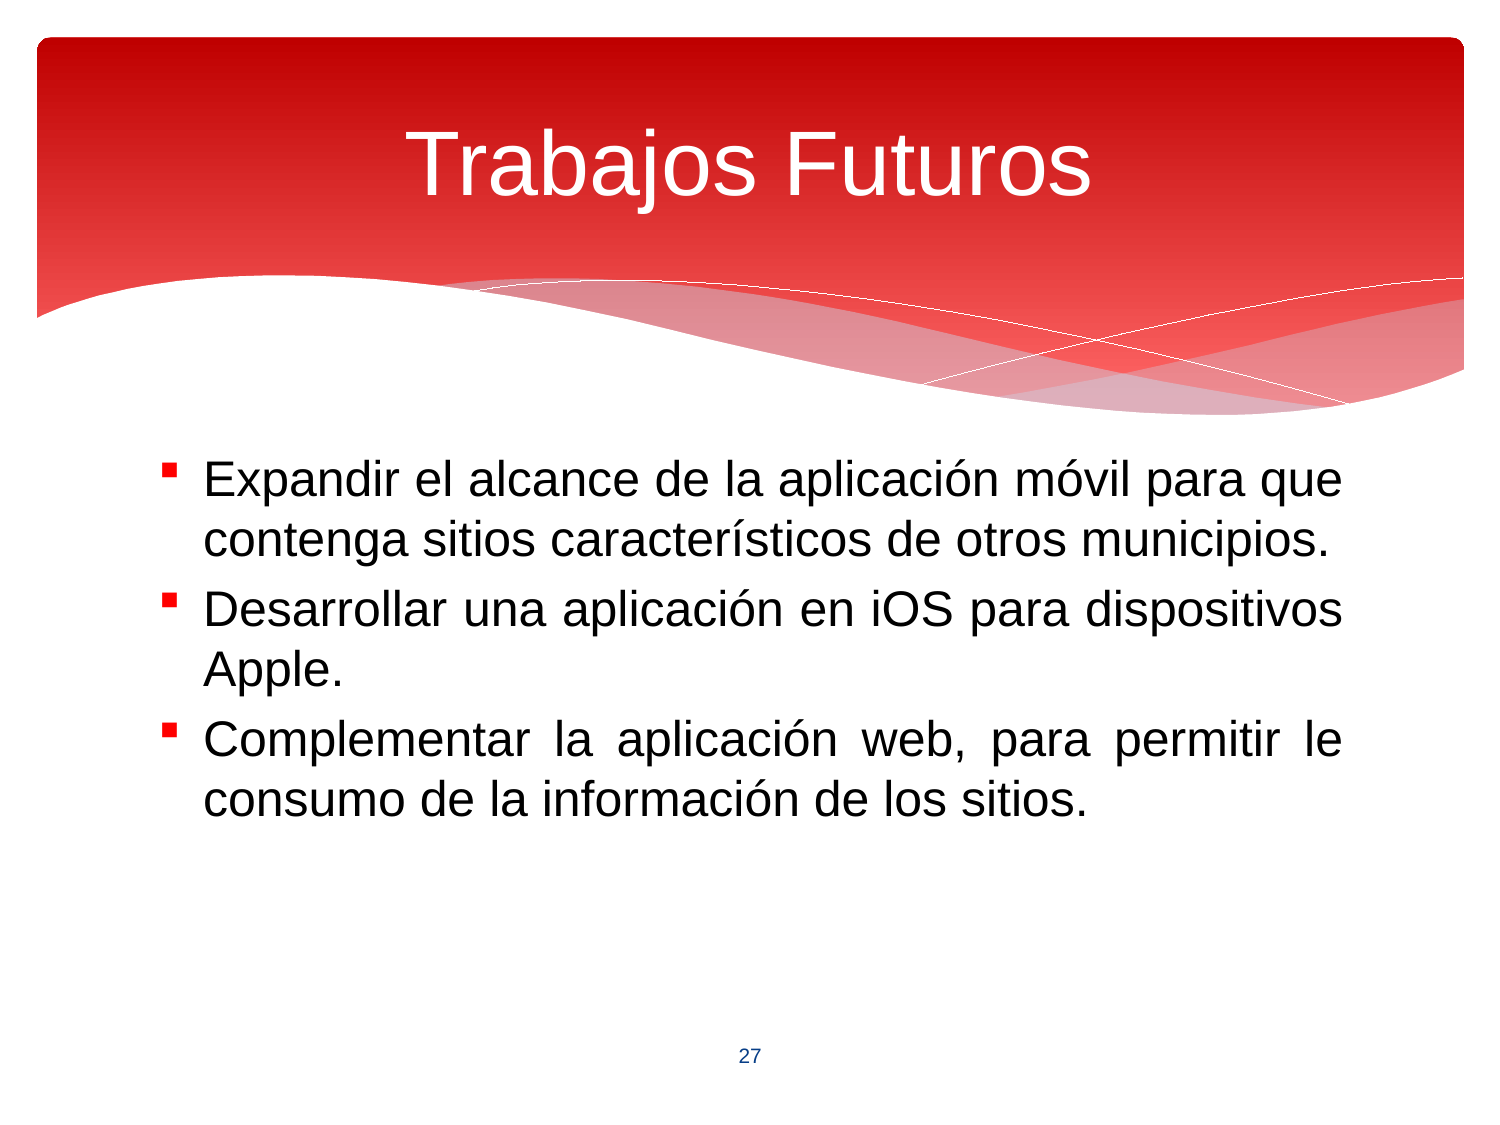

# Trabajos Futuros
Expandir el alcance de la aplicación móvil para que contenga sitios característicos de otros municipios.
Desarrollar una aplicación en iOS para dispositivos Apple.
Complementar la aplicación web, para permitir le consumo de la información de los sitios.
27